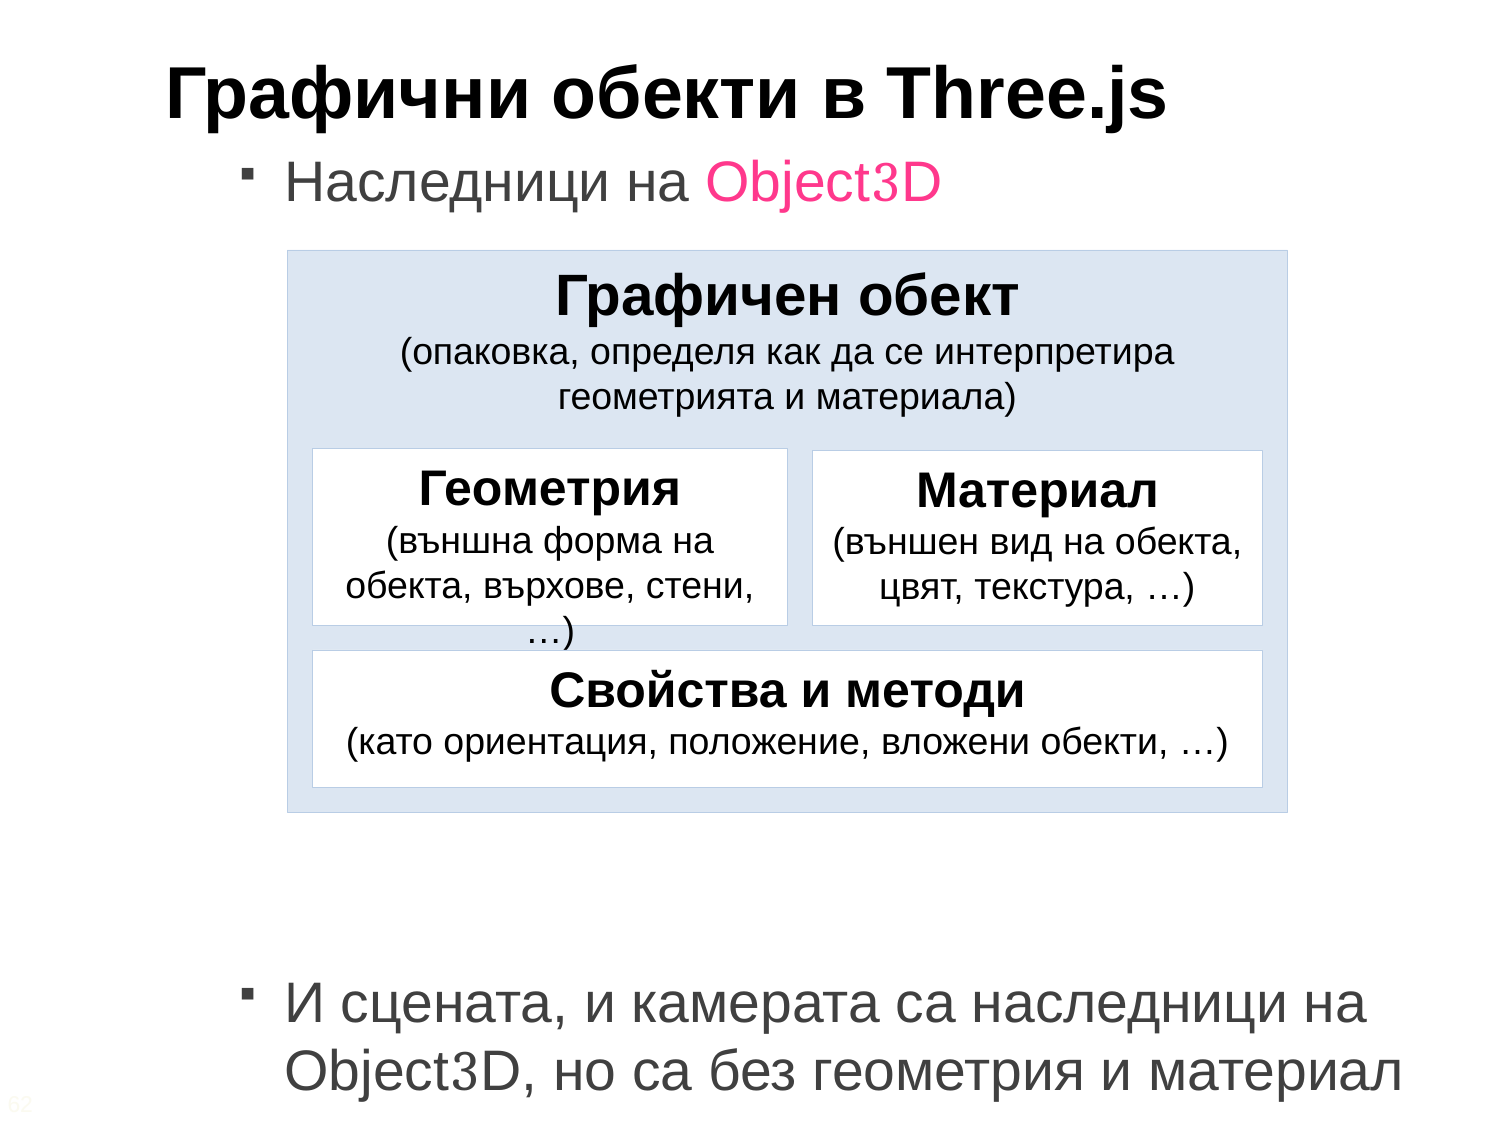

Графични обекти в Three.js
Наследници на Object3D

И сцената, и камерата са наследници на Object3D, но са без геометрия и материал
Графичен обект
(опаковка, определя как да се интерпретира
геометрията и материала)
Геометрия
(външна форма на обекта, върхове, стени, …)
Материал
(външен вид на обекта, цвят, текстура, …)
Свойства и методи
(като ориентация, положение, вложени обекти, …)